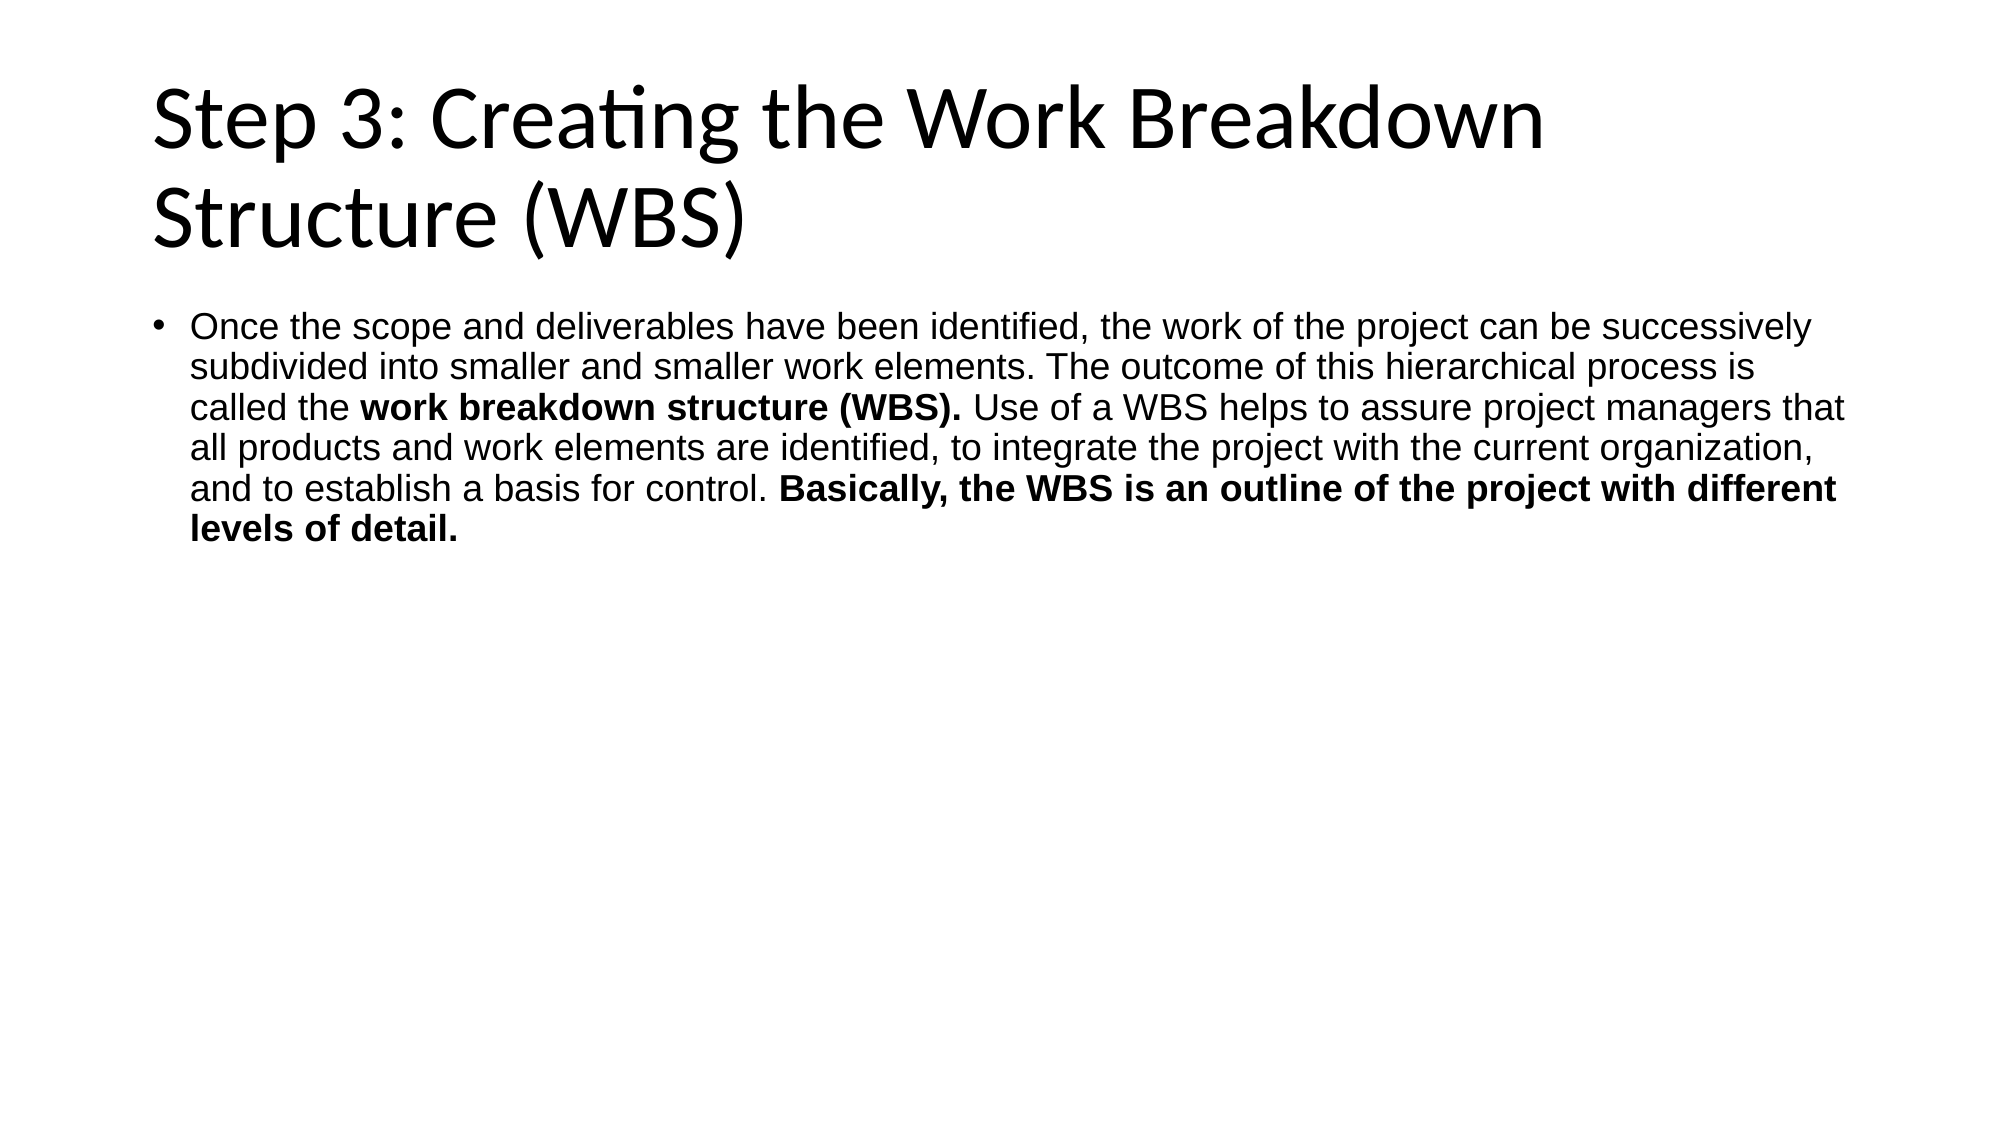

# Step 3: Creating the Work Breakdown Structure (WBS)
Once the scope and deliverables have been identified, the work of the project can be successively subdivided into smaller and smaller work elements. The outcome of this hierarchical process is called the work breakdown structure (WBS). Use of a WBS helps to assure project managers that all products and work elements are identified, to integrate the project with the current organization, and to establish a basis for control. Basically, the WBS is an outline of the project with different levels of detail.